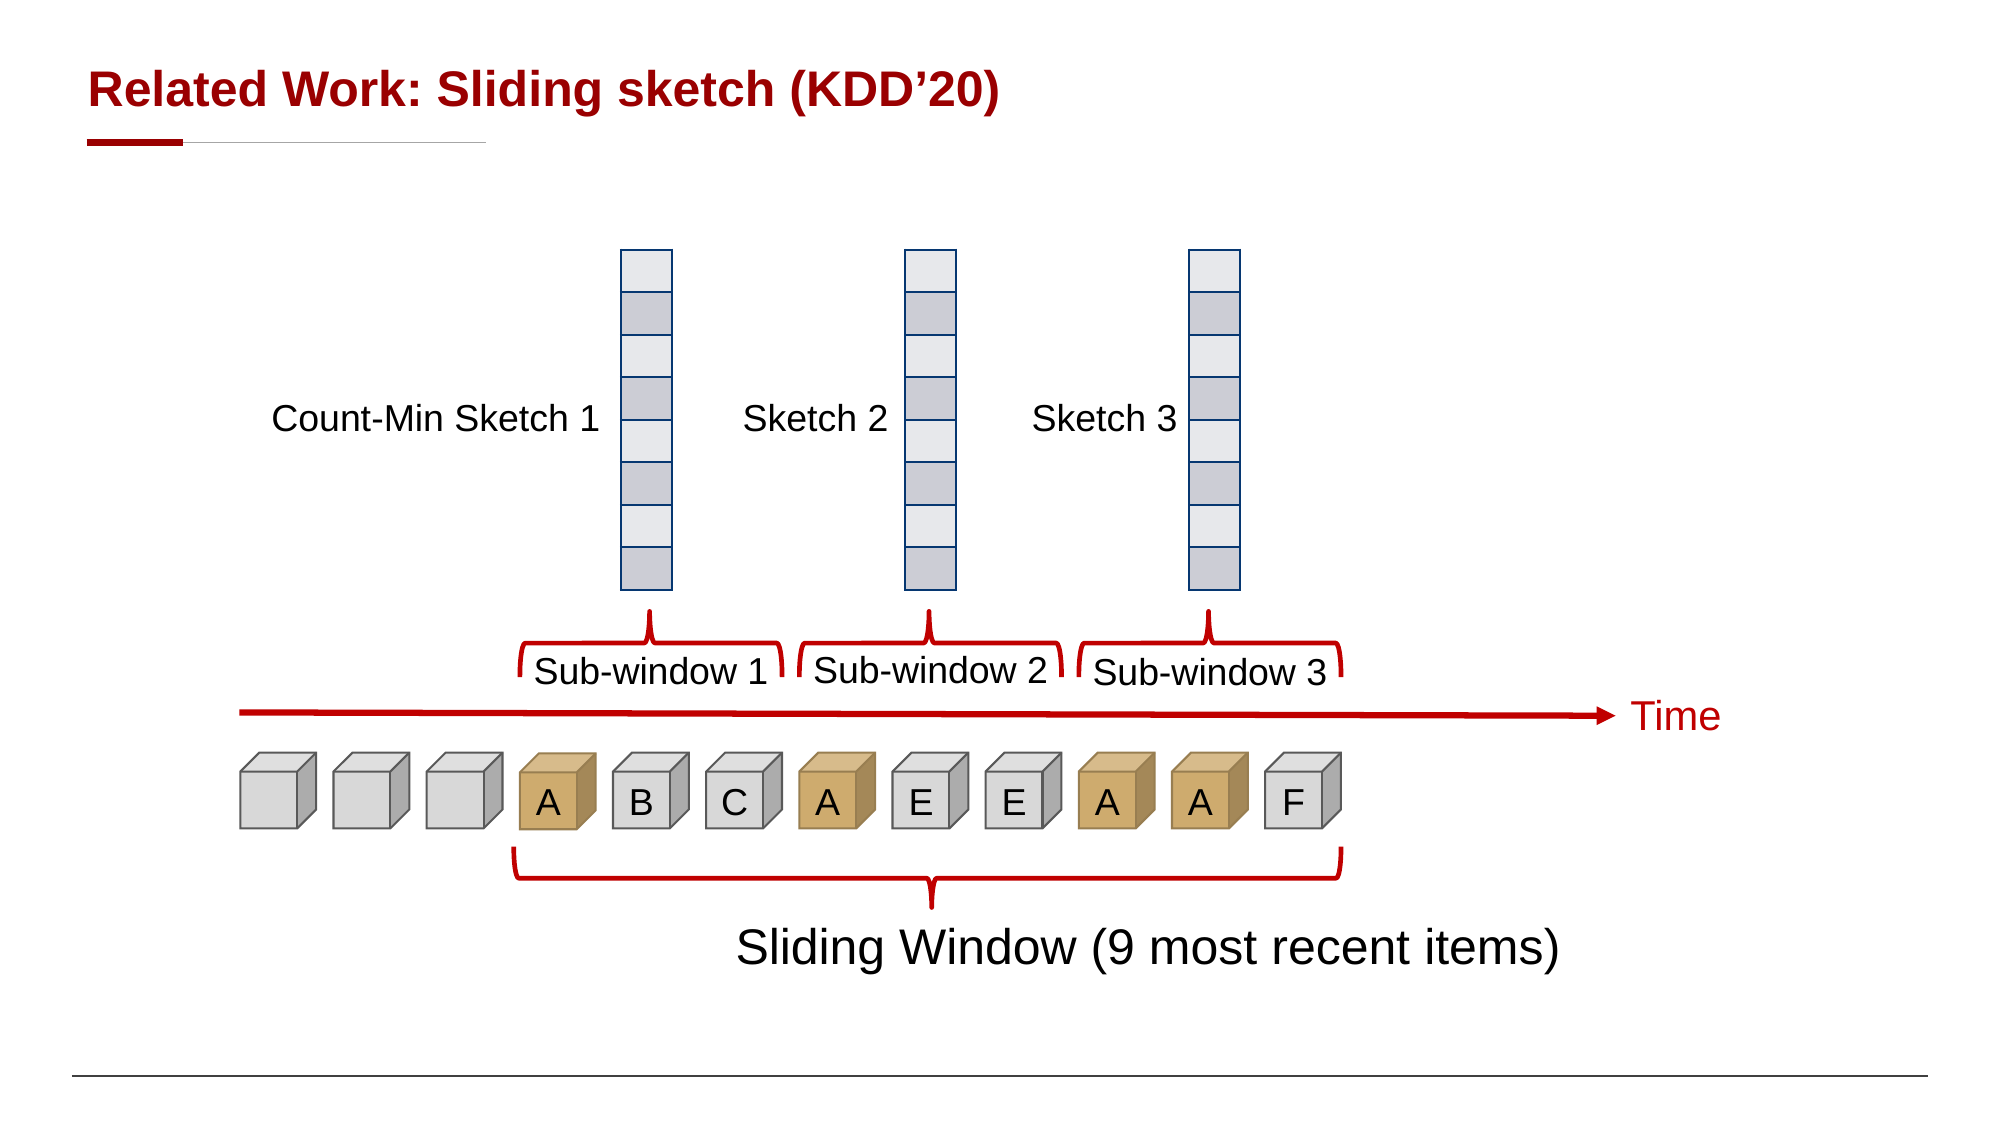

# Related Work: Sliding sketch (KDD’20)
|  |
| --- |
|  |
|  |
|  |
|  |
|  |
|  |
|  |
|  |
| --- |
|  |
|  |
|  |
|  |
|  |
|  |
|  |
|  |
| --- |
|  |
|  |
|  |
|  |
|  |
|  |
|  |
Count-Min Sketch 1
Sketch 2
Sketch 3

Sub-window 2
Sub-window 1
Sub-window 3
Time

B
C
A
E
E
A
A
F
A
Sliding Window (9 most recent items)